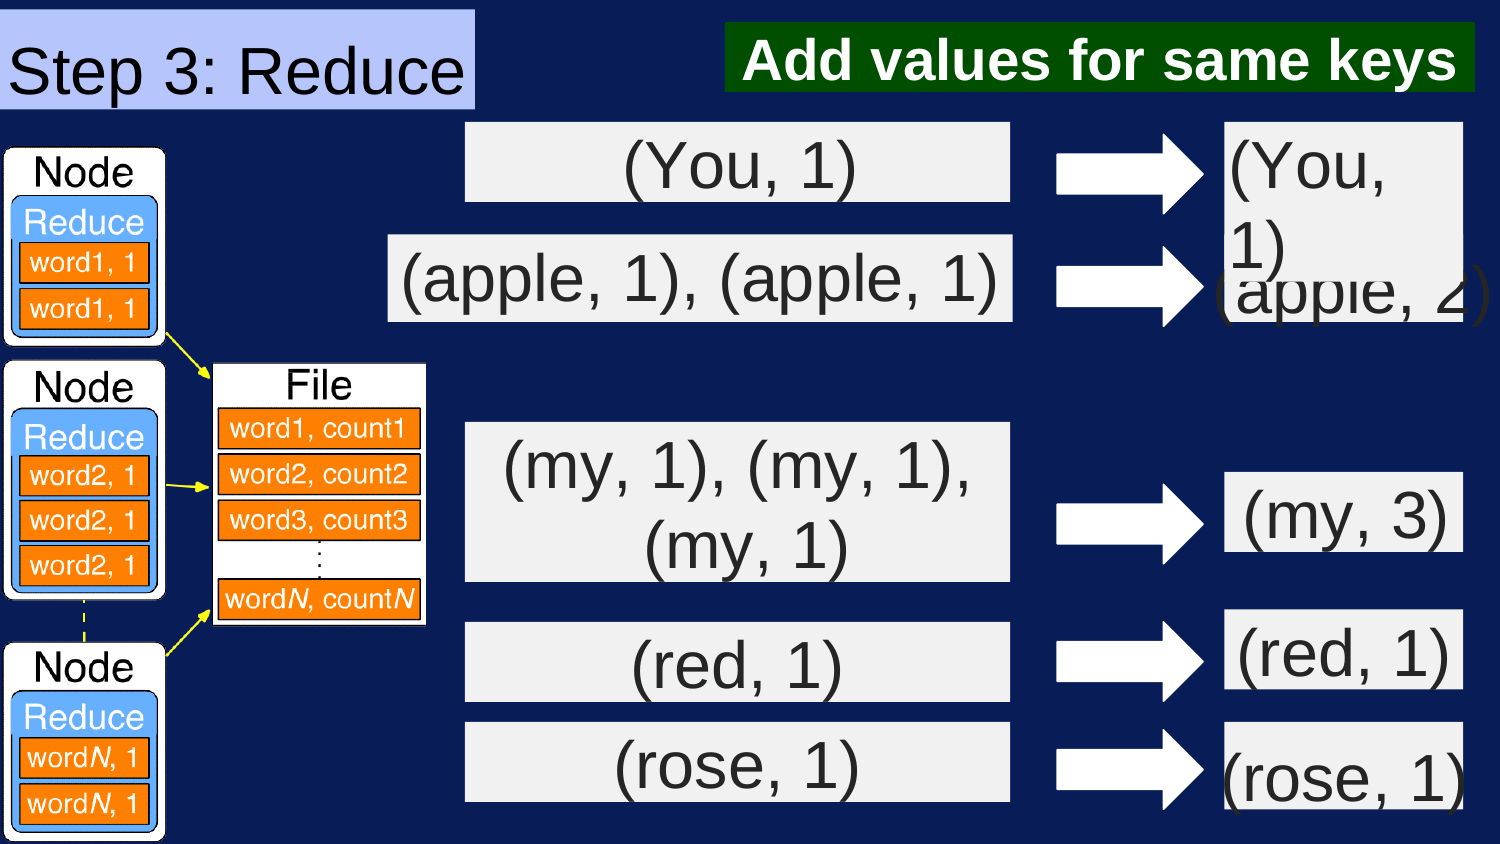

Add values for same keys
# Step 3: Reduce
(You, 1)
(You, 1)

(apple, 1), (apple, 1)

(apple, 2)

(my, 1), (my, 1),
(my, 1)
(my, 3)

(red, 1)

(red, 1)

(rose, 1)

(rose, 1)